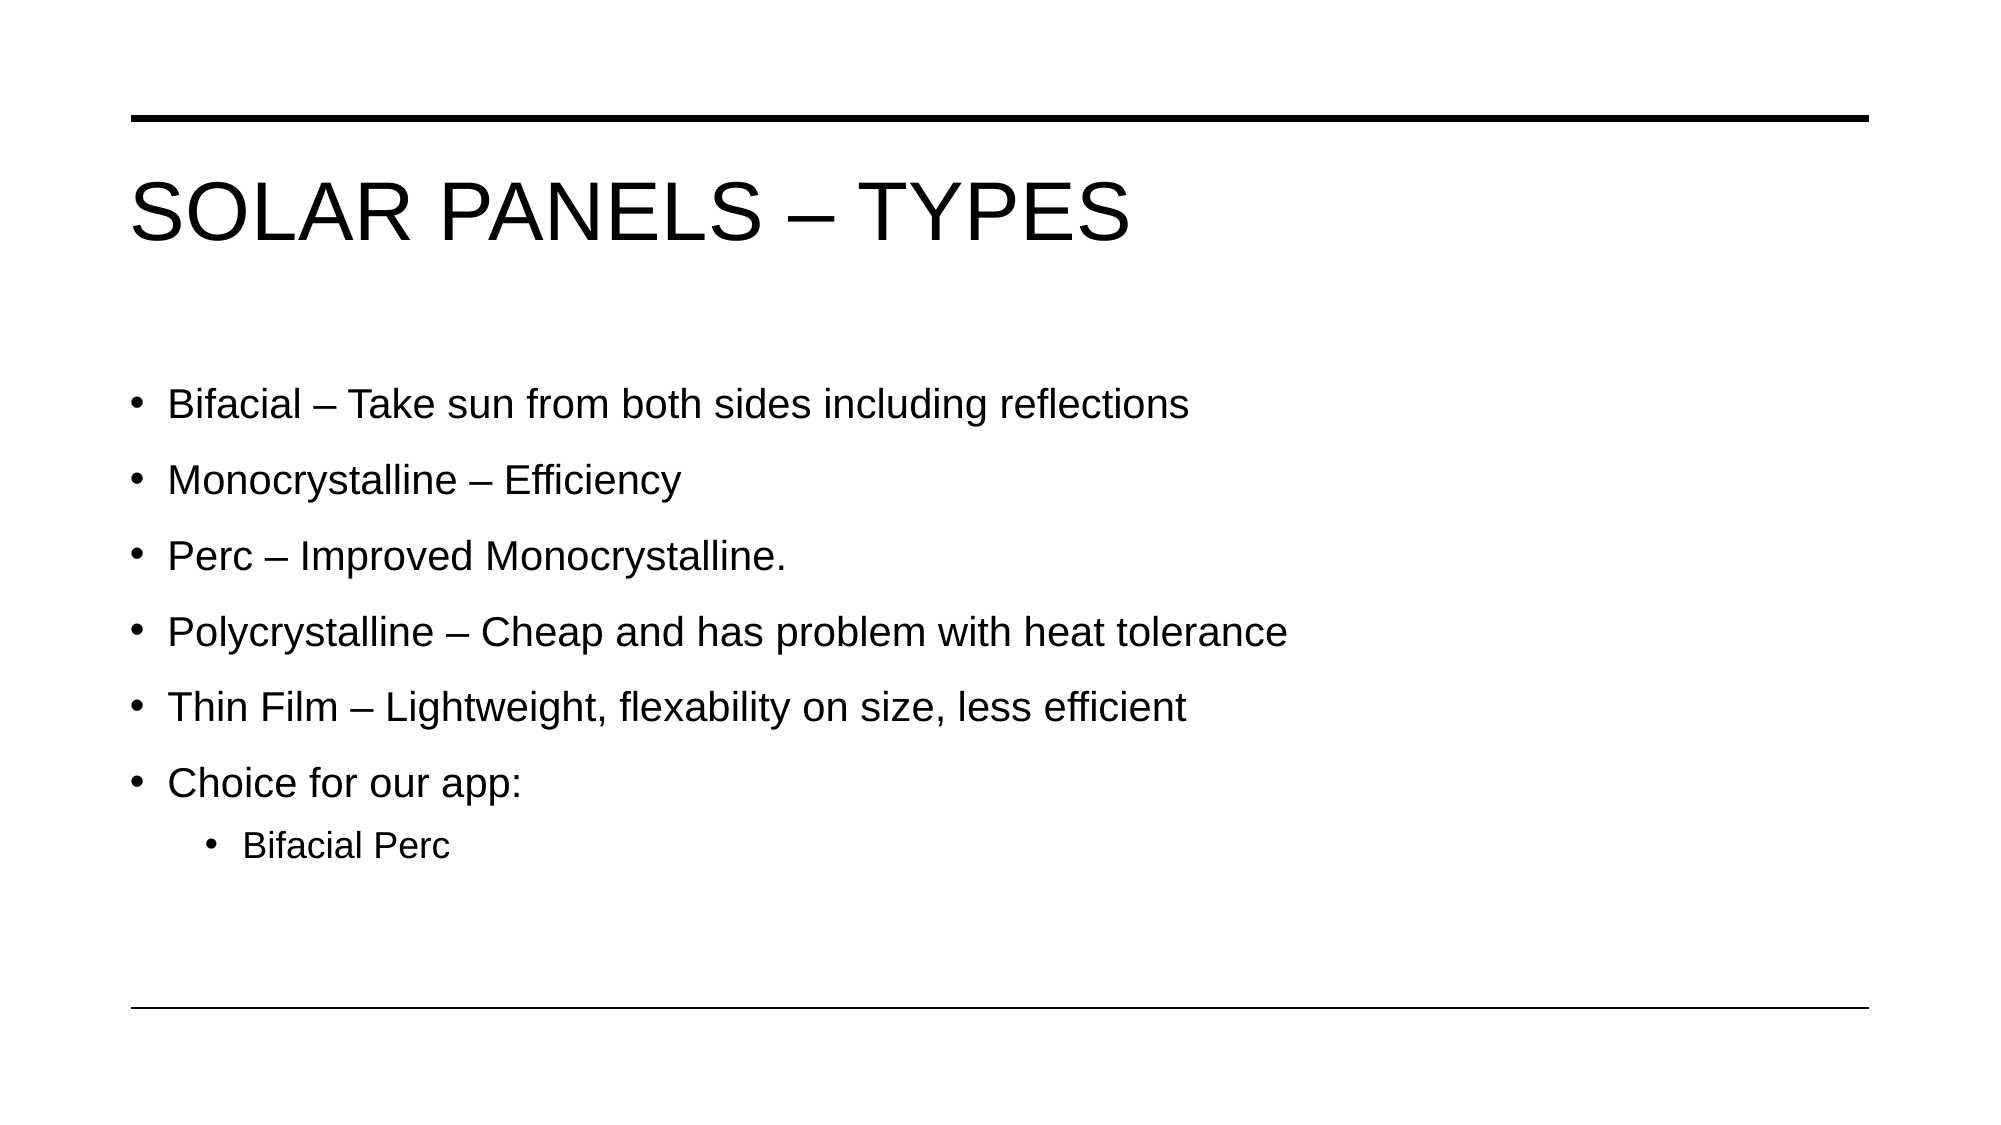

# Solar Panels – Types
Bifacial – Take sun from both sides including reflections
Monocrystalline – Efficiency
Perc – Improved Monocrystalline.
Polycrystalline – Cheap and has problem with heat tolerance
Thin Film – Lightweight, flexability on size, less efficient
Choice for our app:
Bifacial Perc